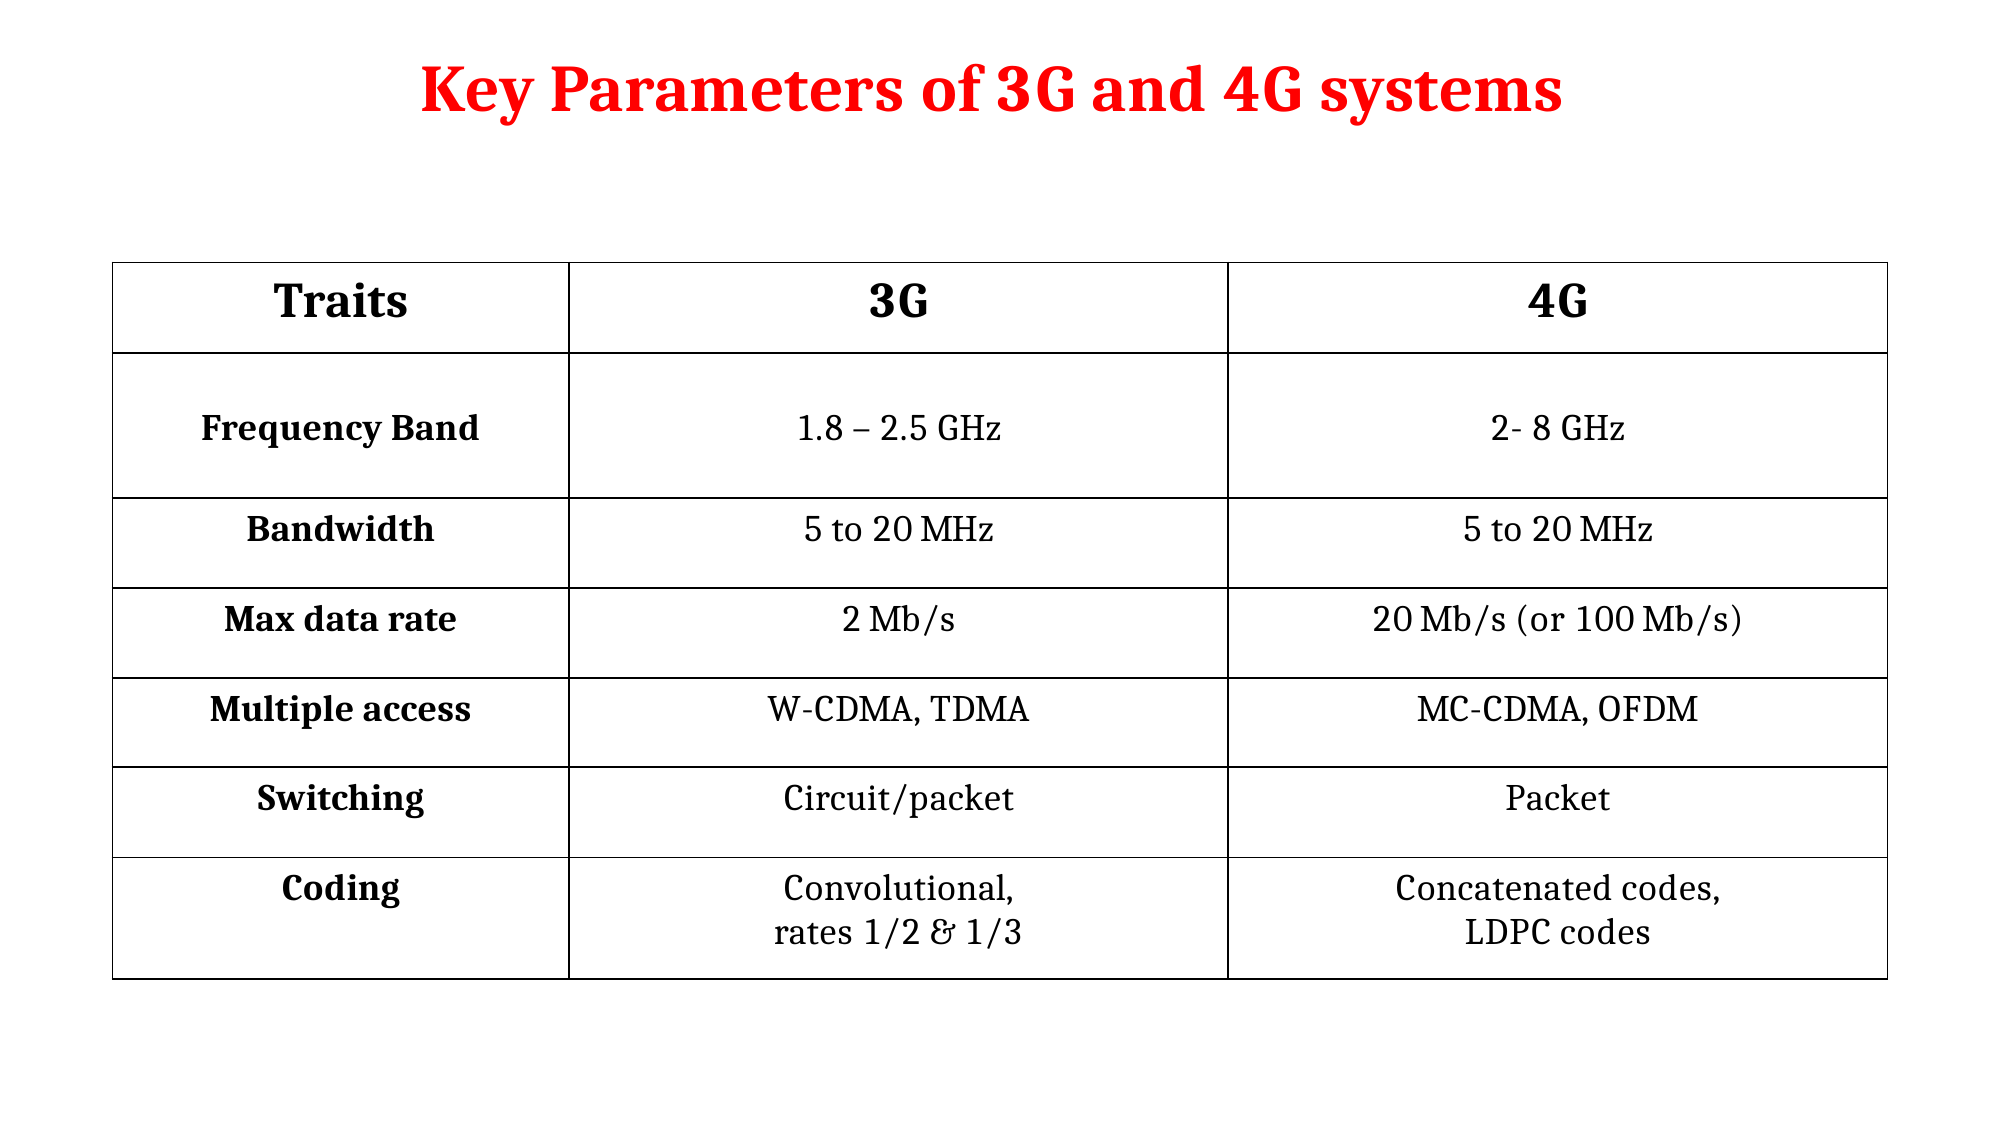

# Key Parameters of 3G and 4G systems
| Traits | 3G | 4G |
| --- | --- | --- |
| Frequency Band | 1.8 – 2.5 GHz | 2- 8 GHz |
| Bandwidth | 5 to 20 MHz | 5 to 20 MHz |
| Max data rate | 2 Mb/s | 20 Mb/s (or 100 Mb/s) |
| Multiple access | W-CDMA, TDMA | MC-CDMA, OFDM |
| Switching | Circuit/packet | Packet |
| Coding | Convolutional, rates 1/2 & 1/3 | Concatenated codes, LDPC codes |